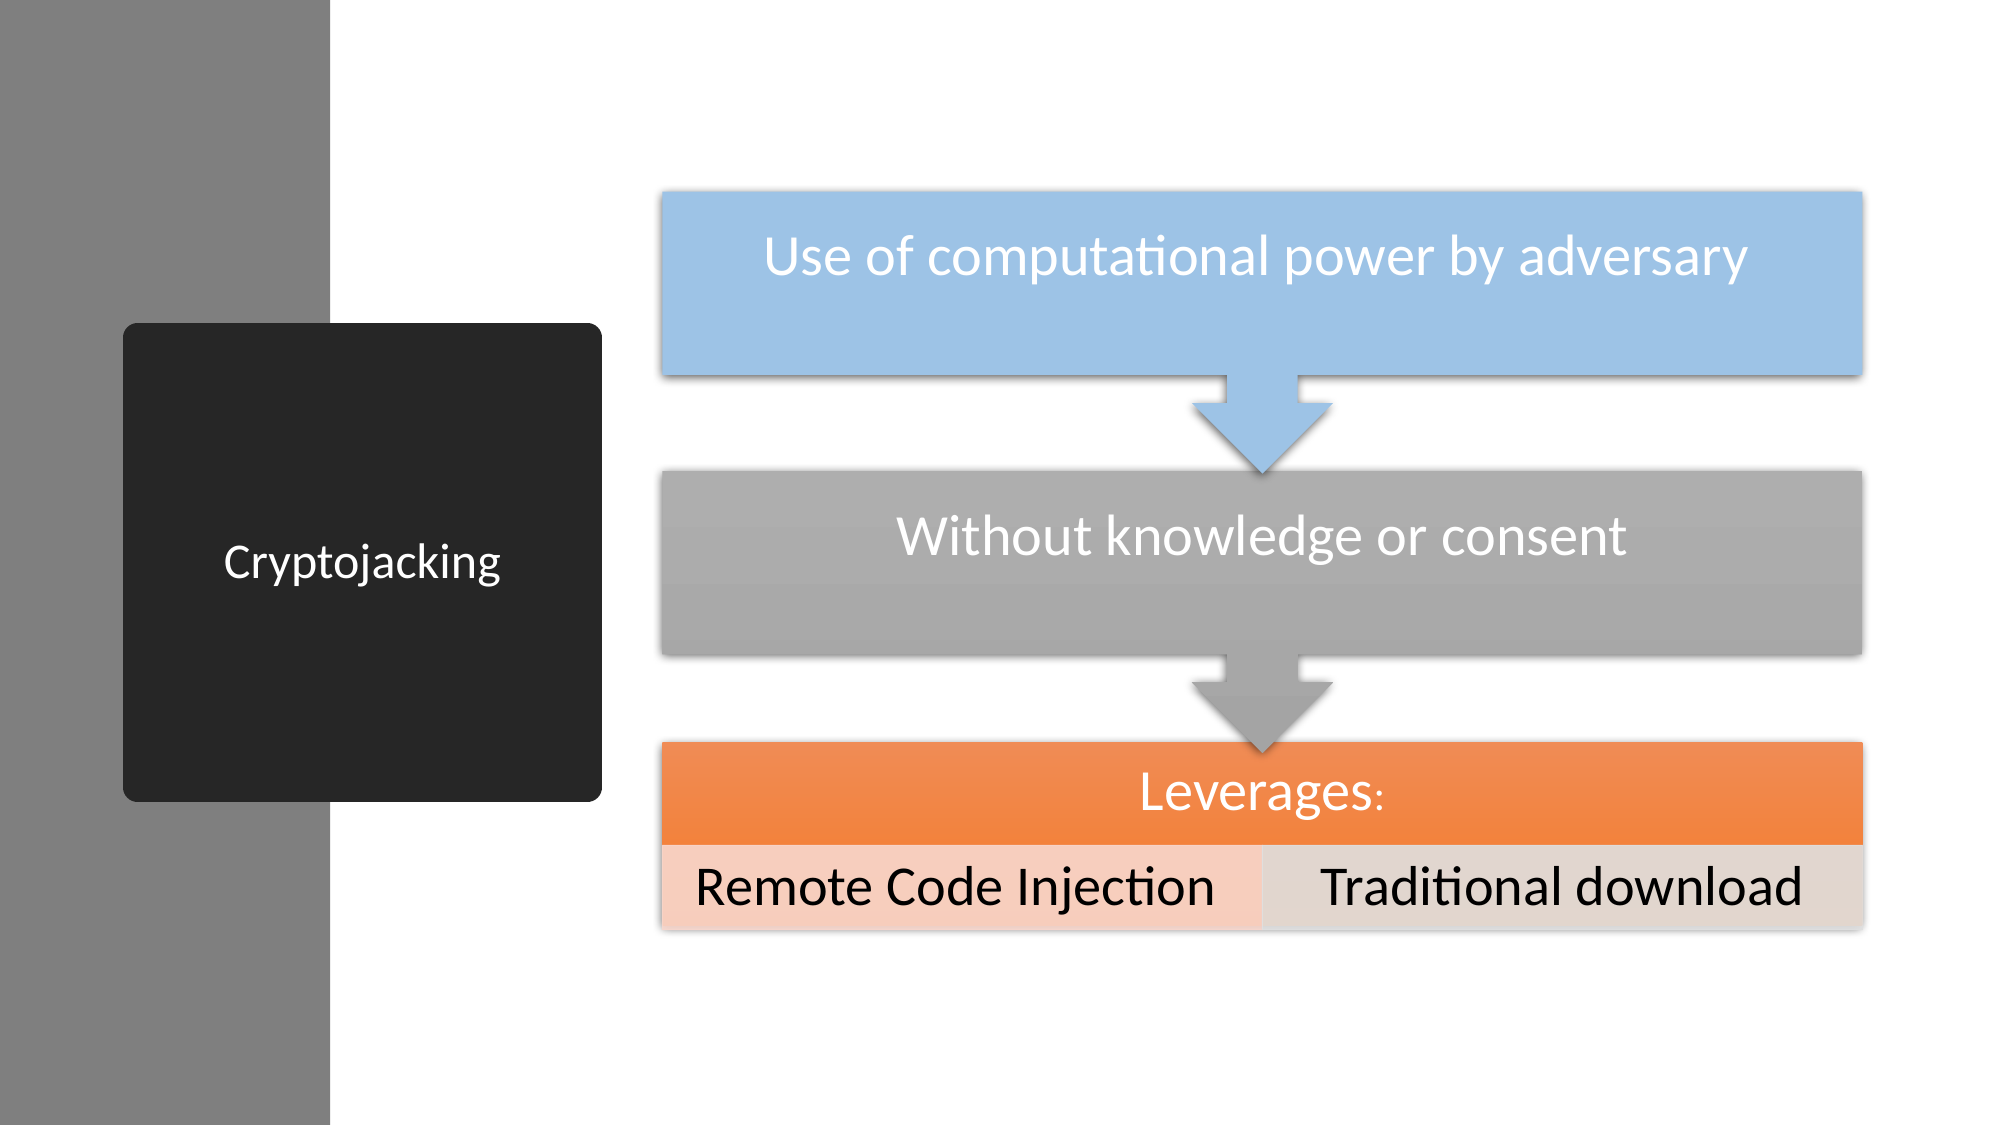

Leverages:
Remote Code Injection
Traditional download
Without knowledge or consent
Use of computational power by adversary
# Cryptojacking